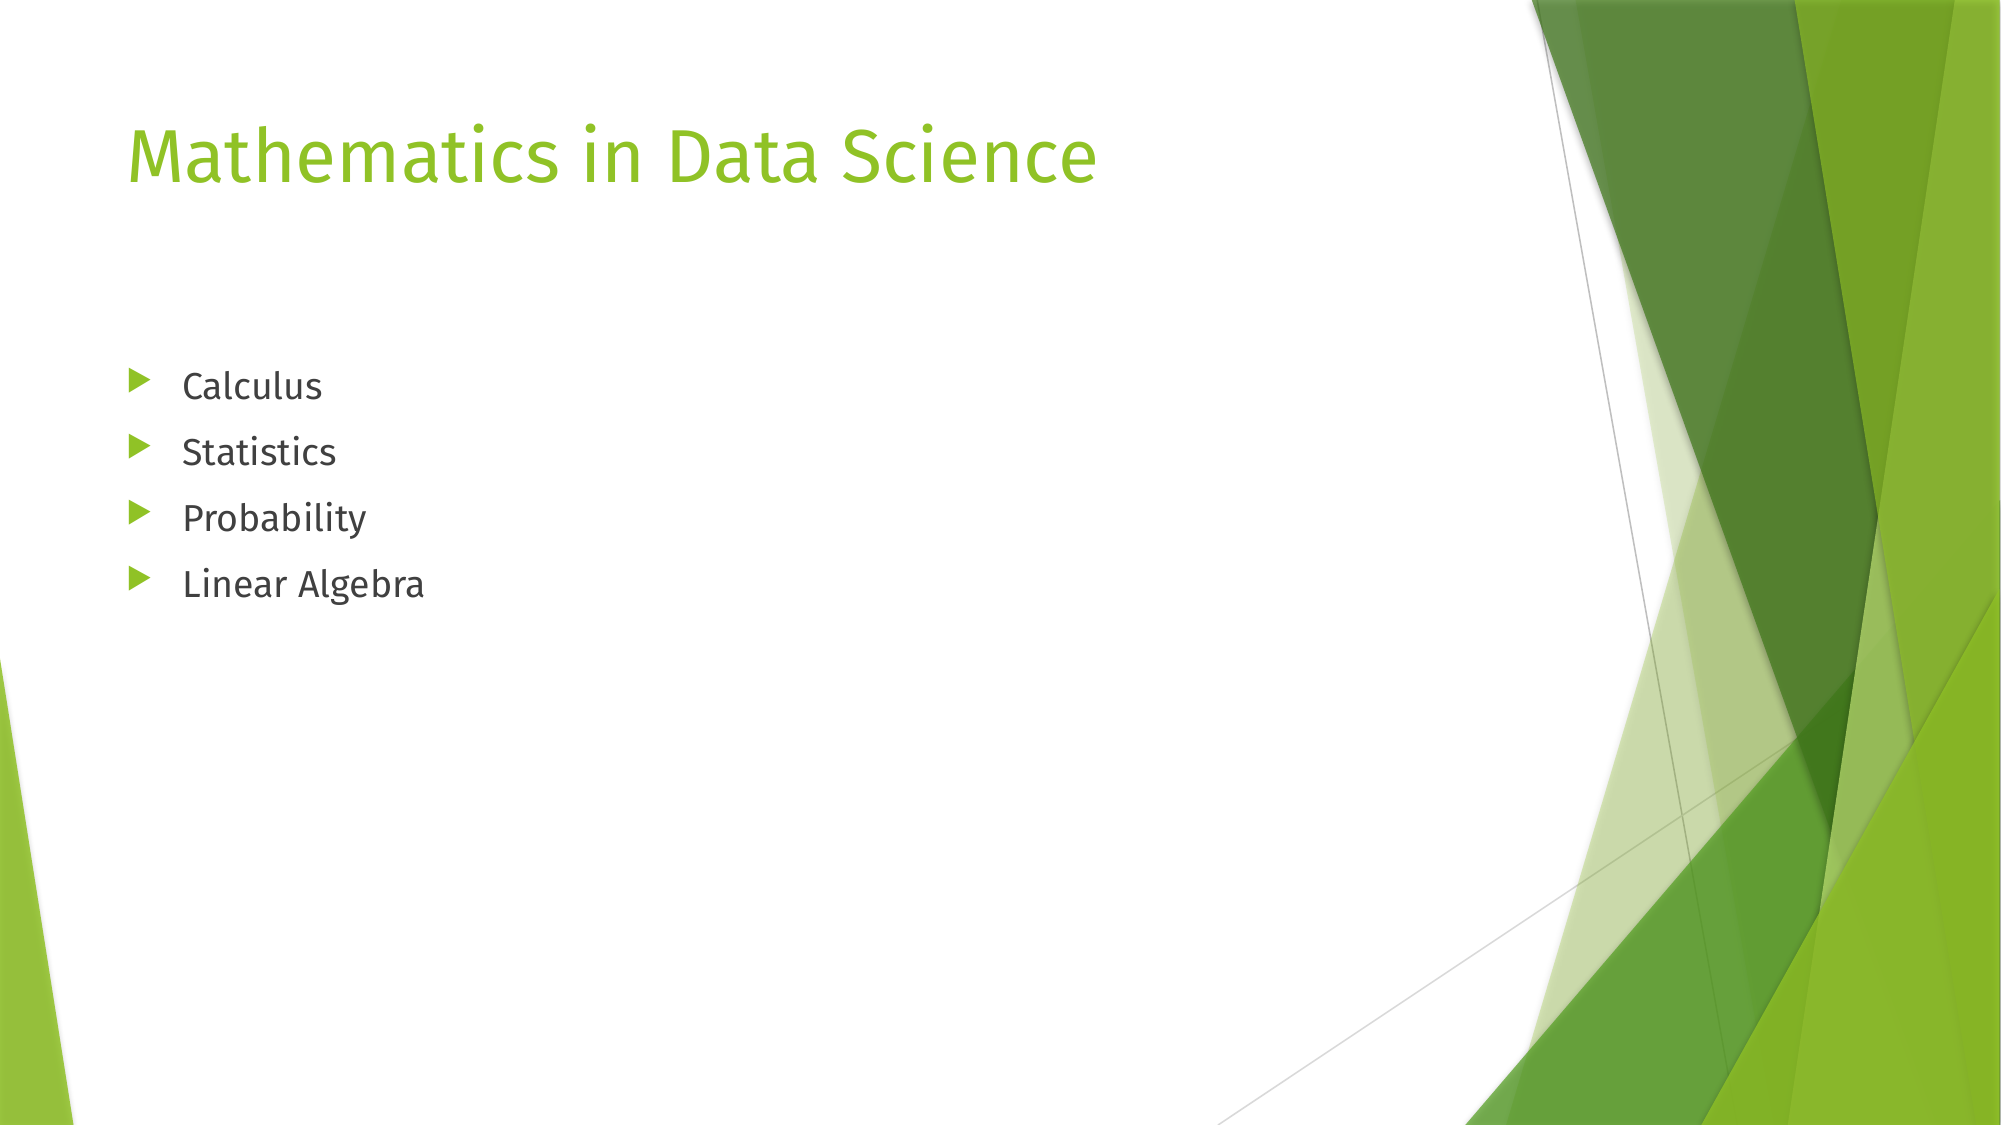

# Mathematics in Data Science
Calculus
Statistics
Probability
Linear Algebra